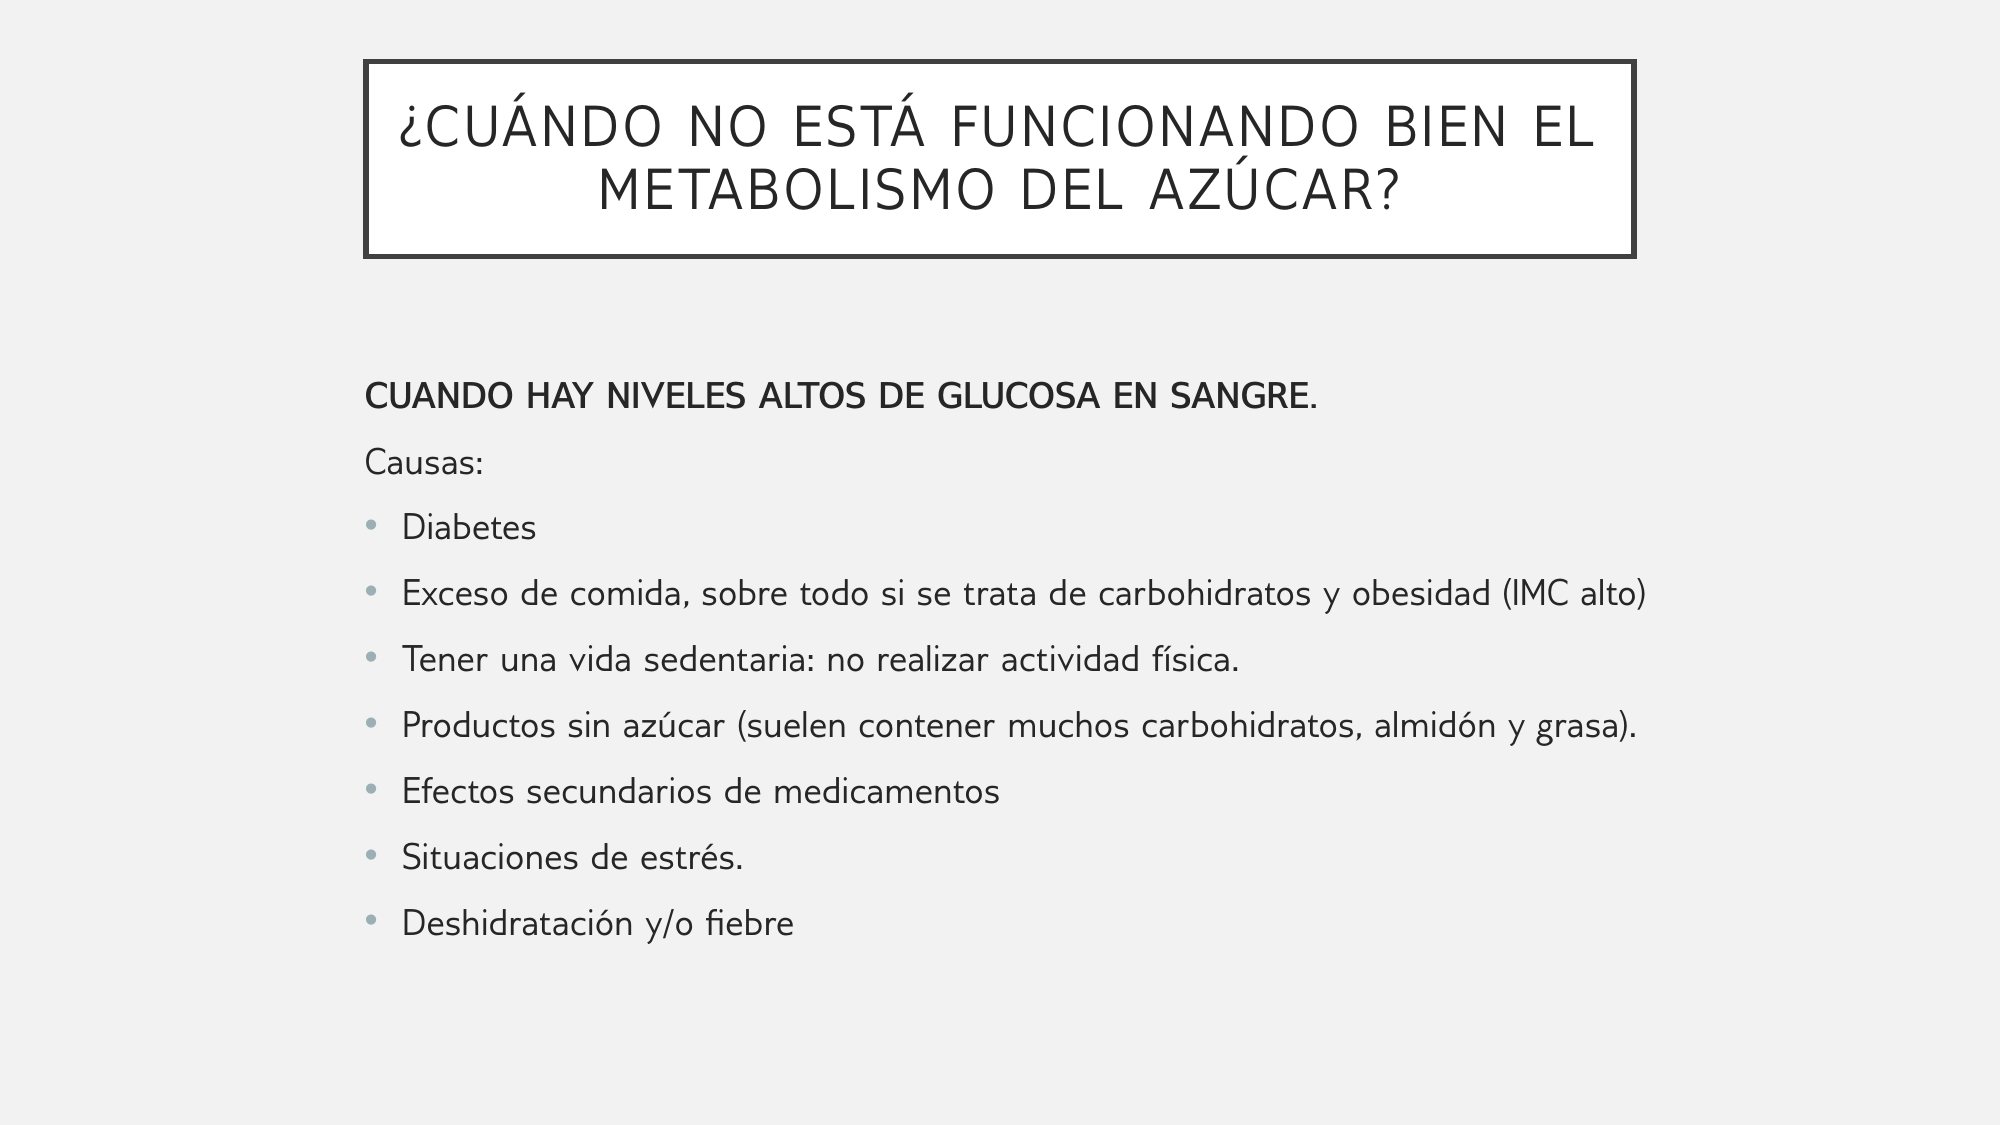

# ¿CUÁNDO NO ESTÁ FUNCIONANDO BIEN EL METABOLISMO DEL AZÚCAR?
CUANDO HAY NIVELES ALTOS DE GLUCOSA EN SANGRE.
Causas:
Diabetes
Exceso de comida, sobre todo si se trata de carbohidratos y obesidad (IMC alto)
Tener una vida sedentaria: no realizar actividad física.
Productos sin azúcar (suelen contener muchos carbohidratos, almidón y grasa).
Efectos secundarios de medicamentos
Situaciones de estrés.
Deshidratación y/o fiebre